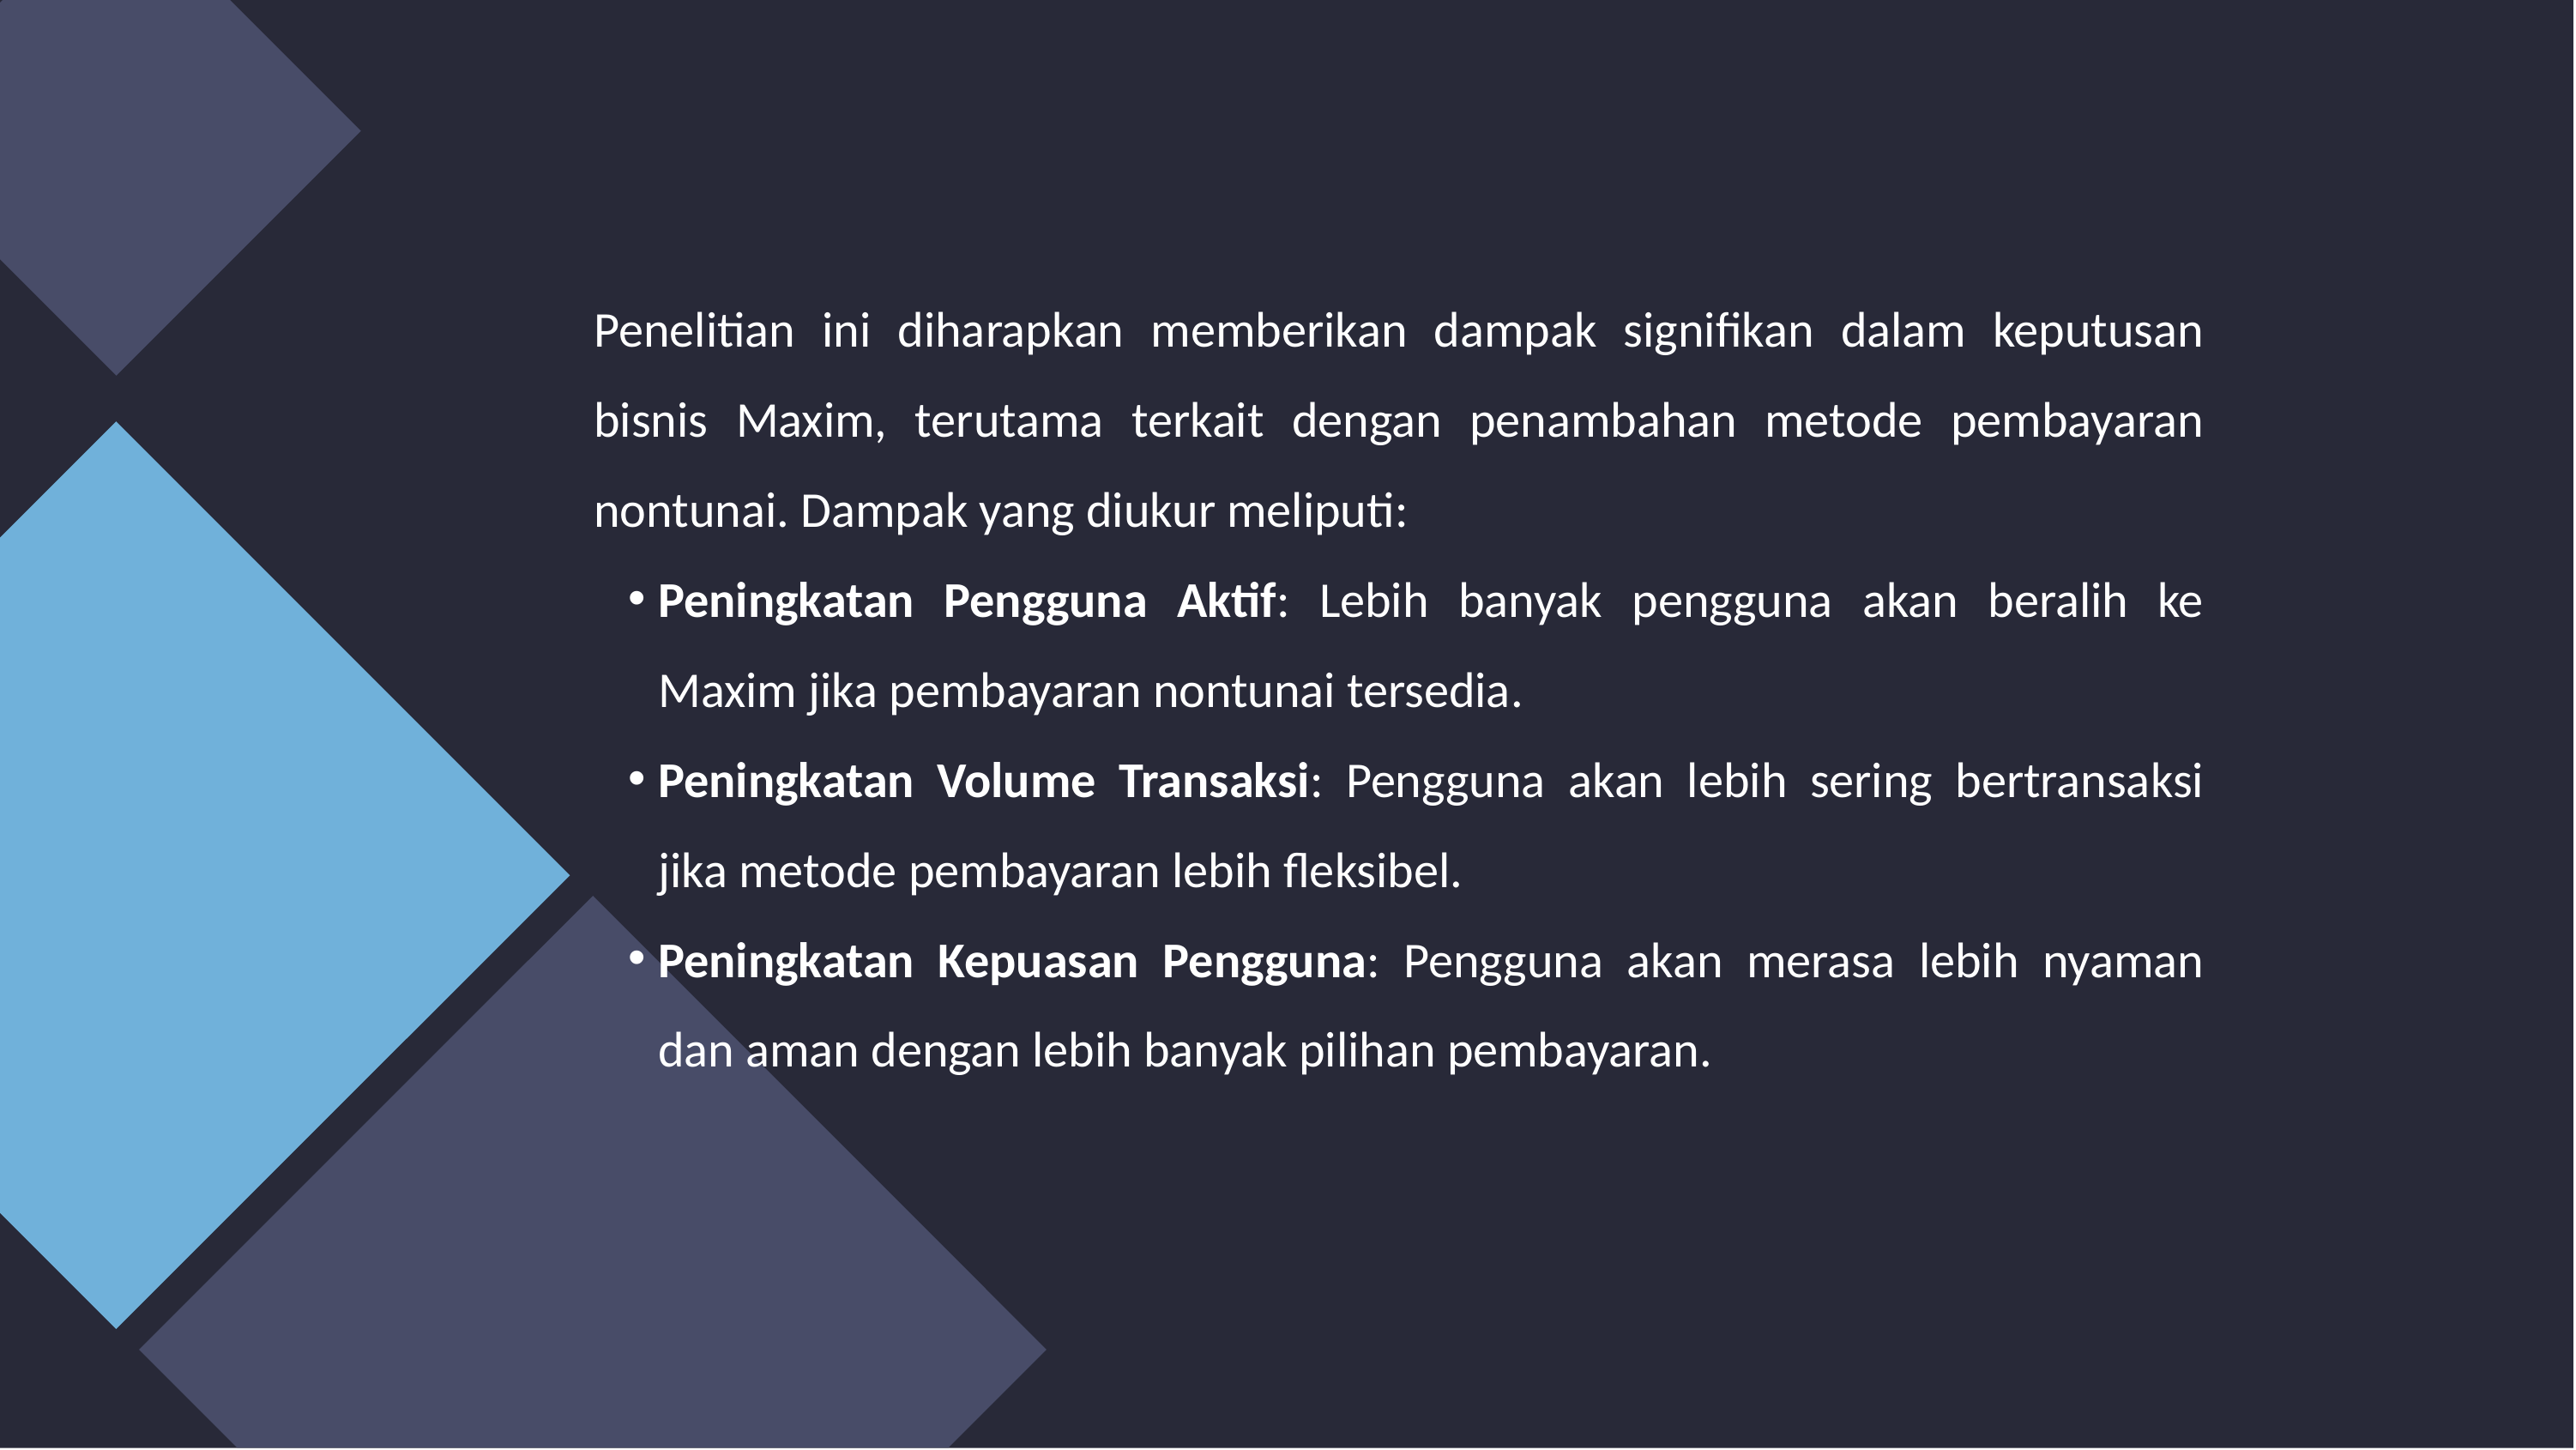

Penelitian ini diharapkan memberikan dampak signifikan dalam keputusan bisnis Maxim, terutama terkait dengan penambahan metode pembayaran nontunai. Dampak yang diukur meliputi:
Peningkatan Pengguna Aktif: Lebih banyak pengguna akan beralih ke Maxim jika pembayaran nontunai tersedia.
Peningkatan Volume Transaksi: Pengguna akan lebih sering bertransaksi jika metode pembayaran lebih fleksibel.
Peningkatan Kepuasan Pengguna: Pengguna akan merasa lebih nyaman dan aman dengan lebih banyak pilihan pembayaran.